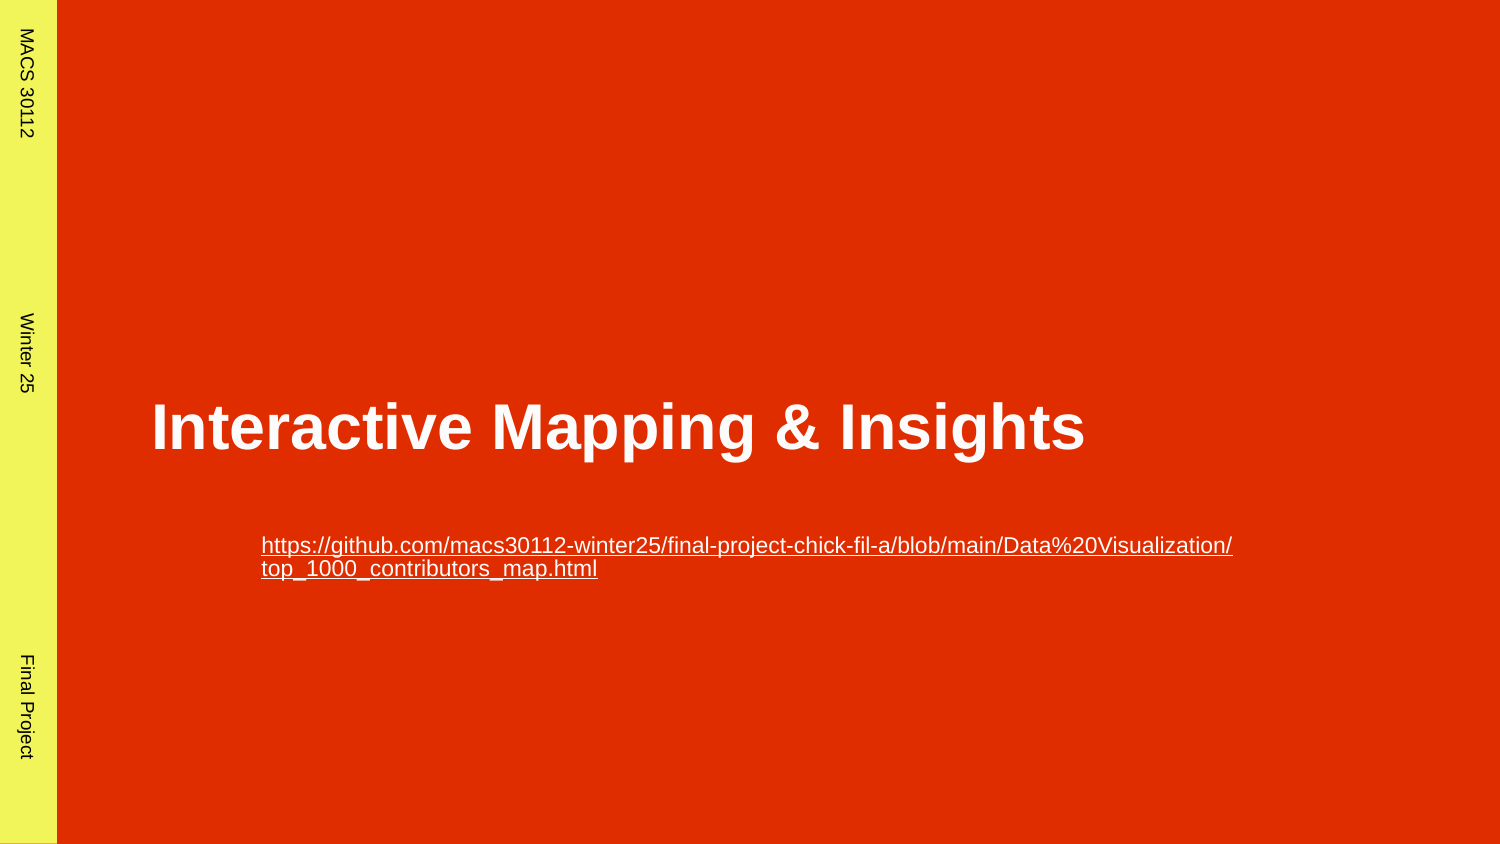

MACS 30112
Interactive Mapping & Insights
Winter 25
https://github.com/macs30112-winter25/final-project-chick-fil-a/blob/main/Data%20Visualization/top_1000_contributors_map.html
Final Project